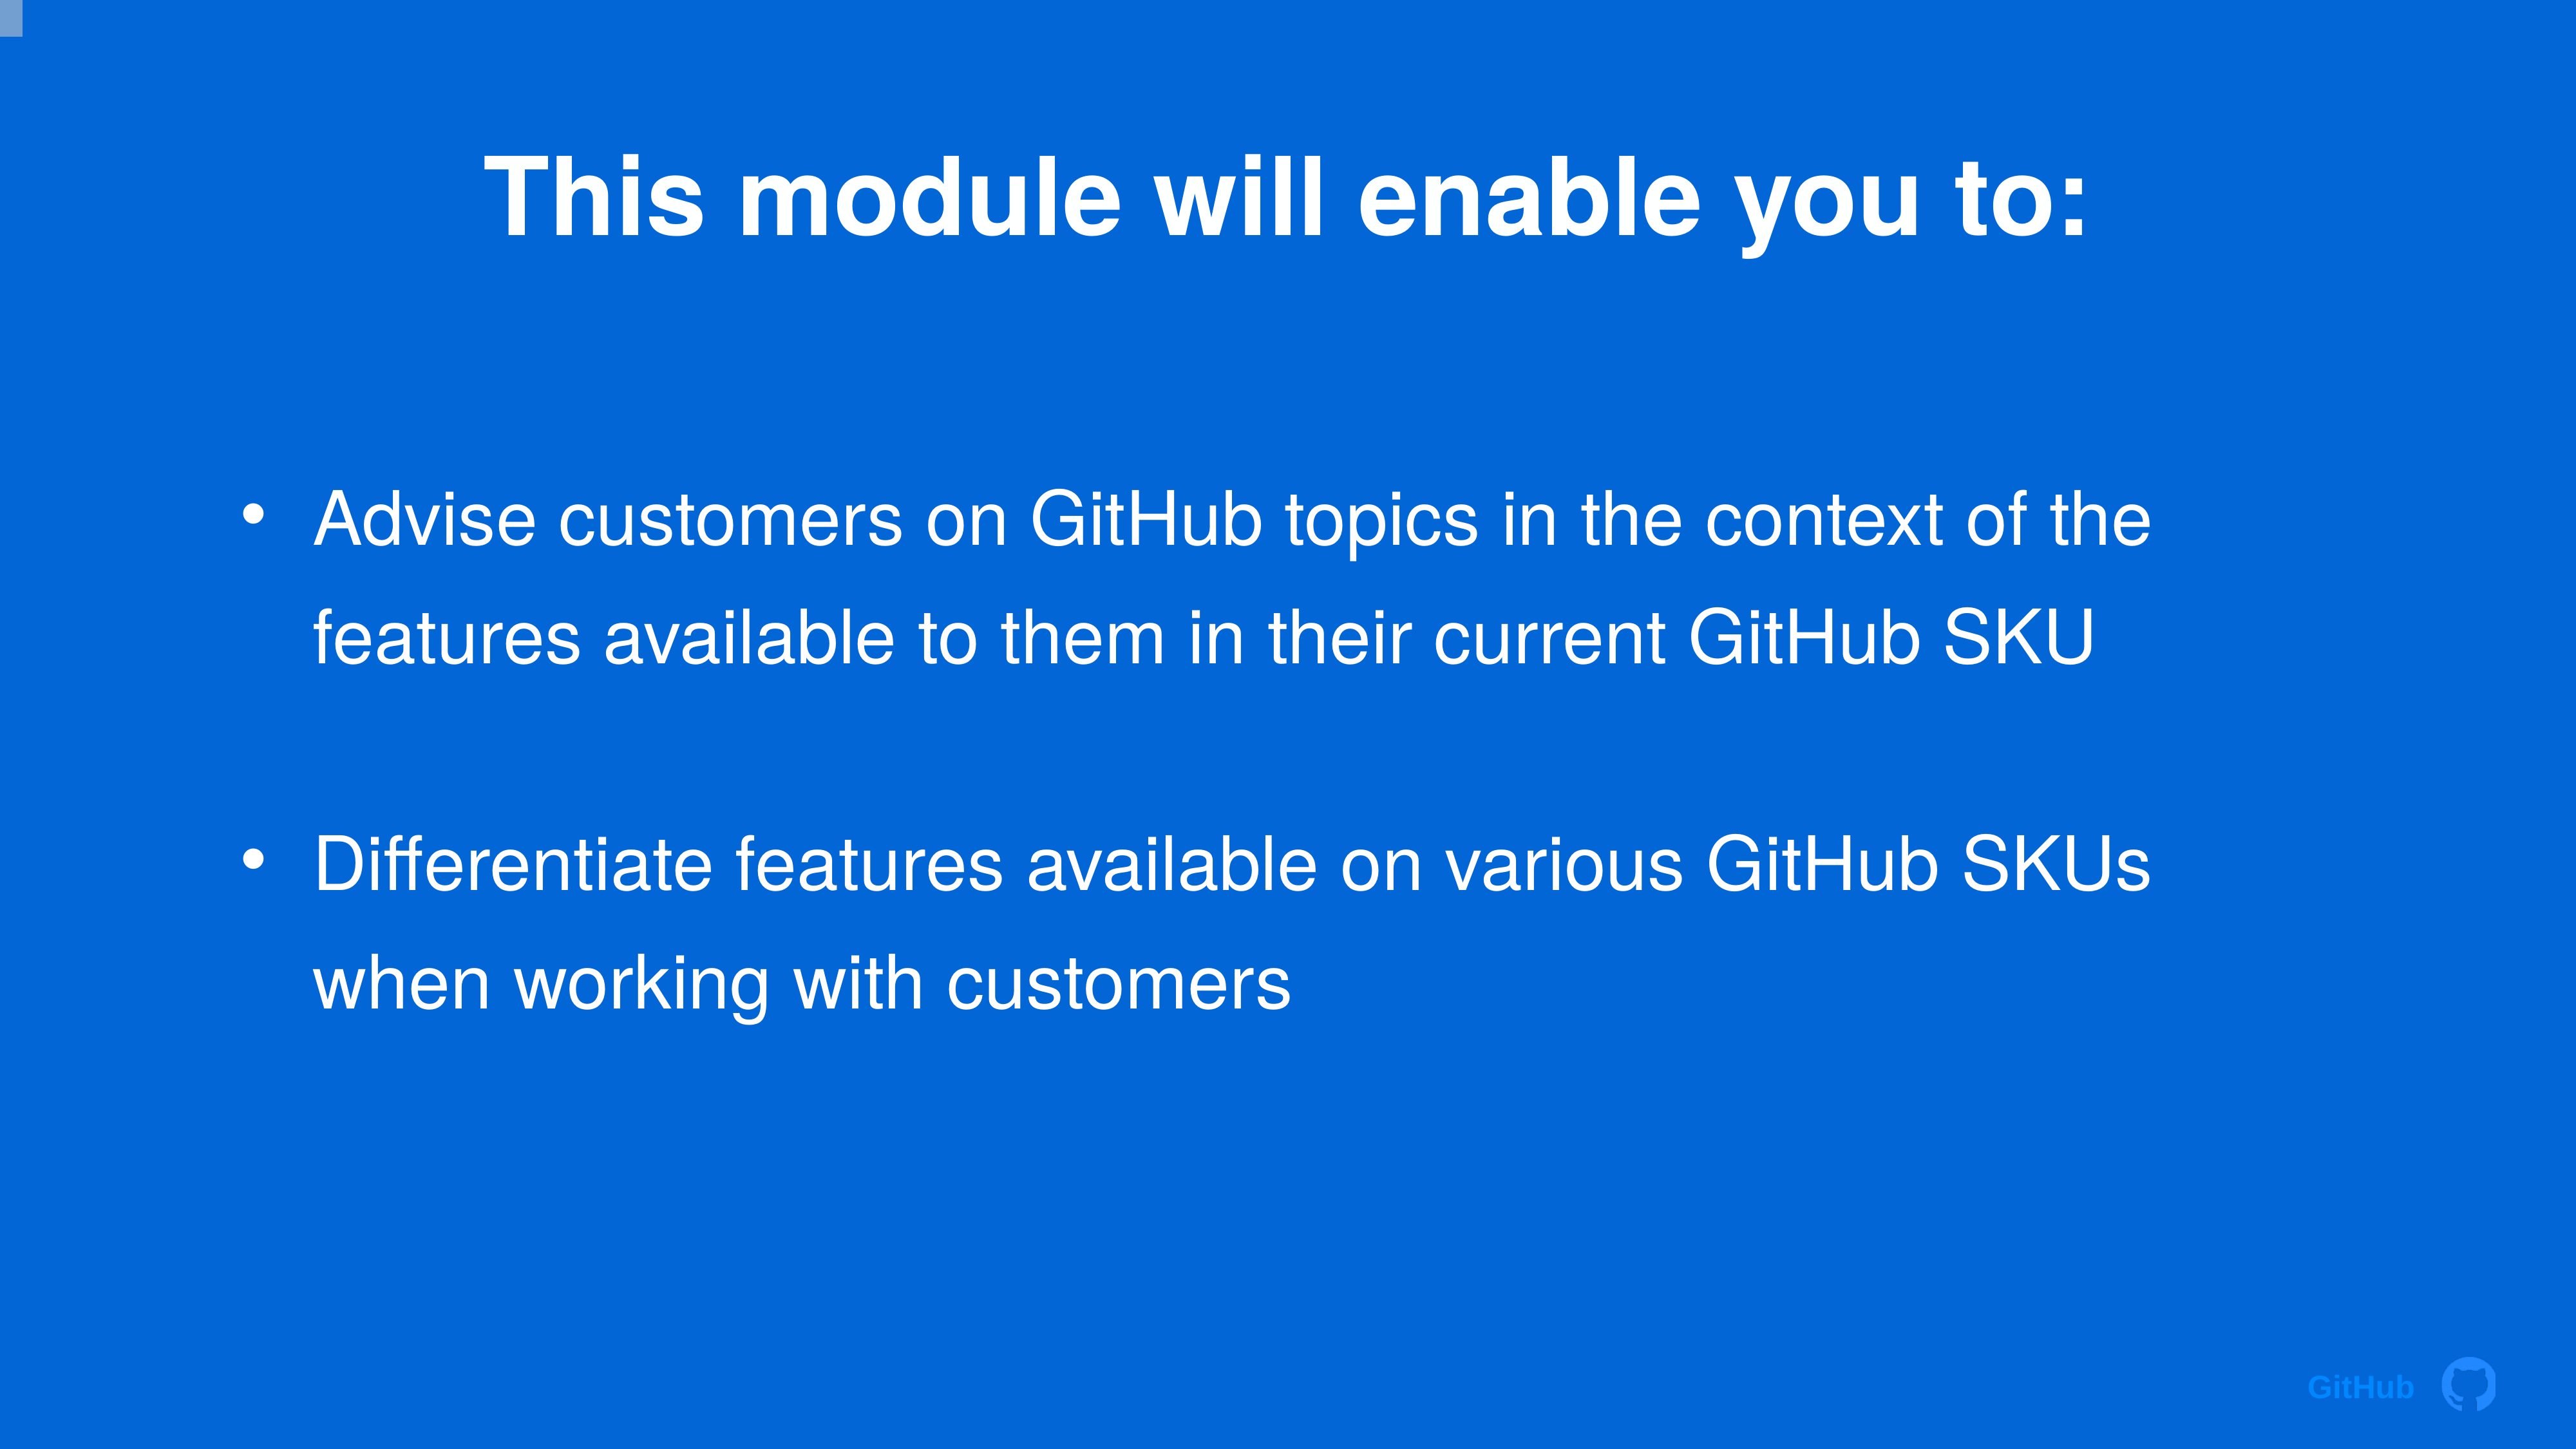

# This module will enable you to:
Advise customers on GitHub topics in the context of the features available to them in their current GitHub SKU
Differentiate features available on various GitHub SKUs when working with customers

GitHub